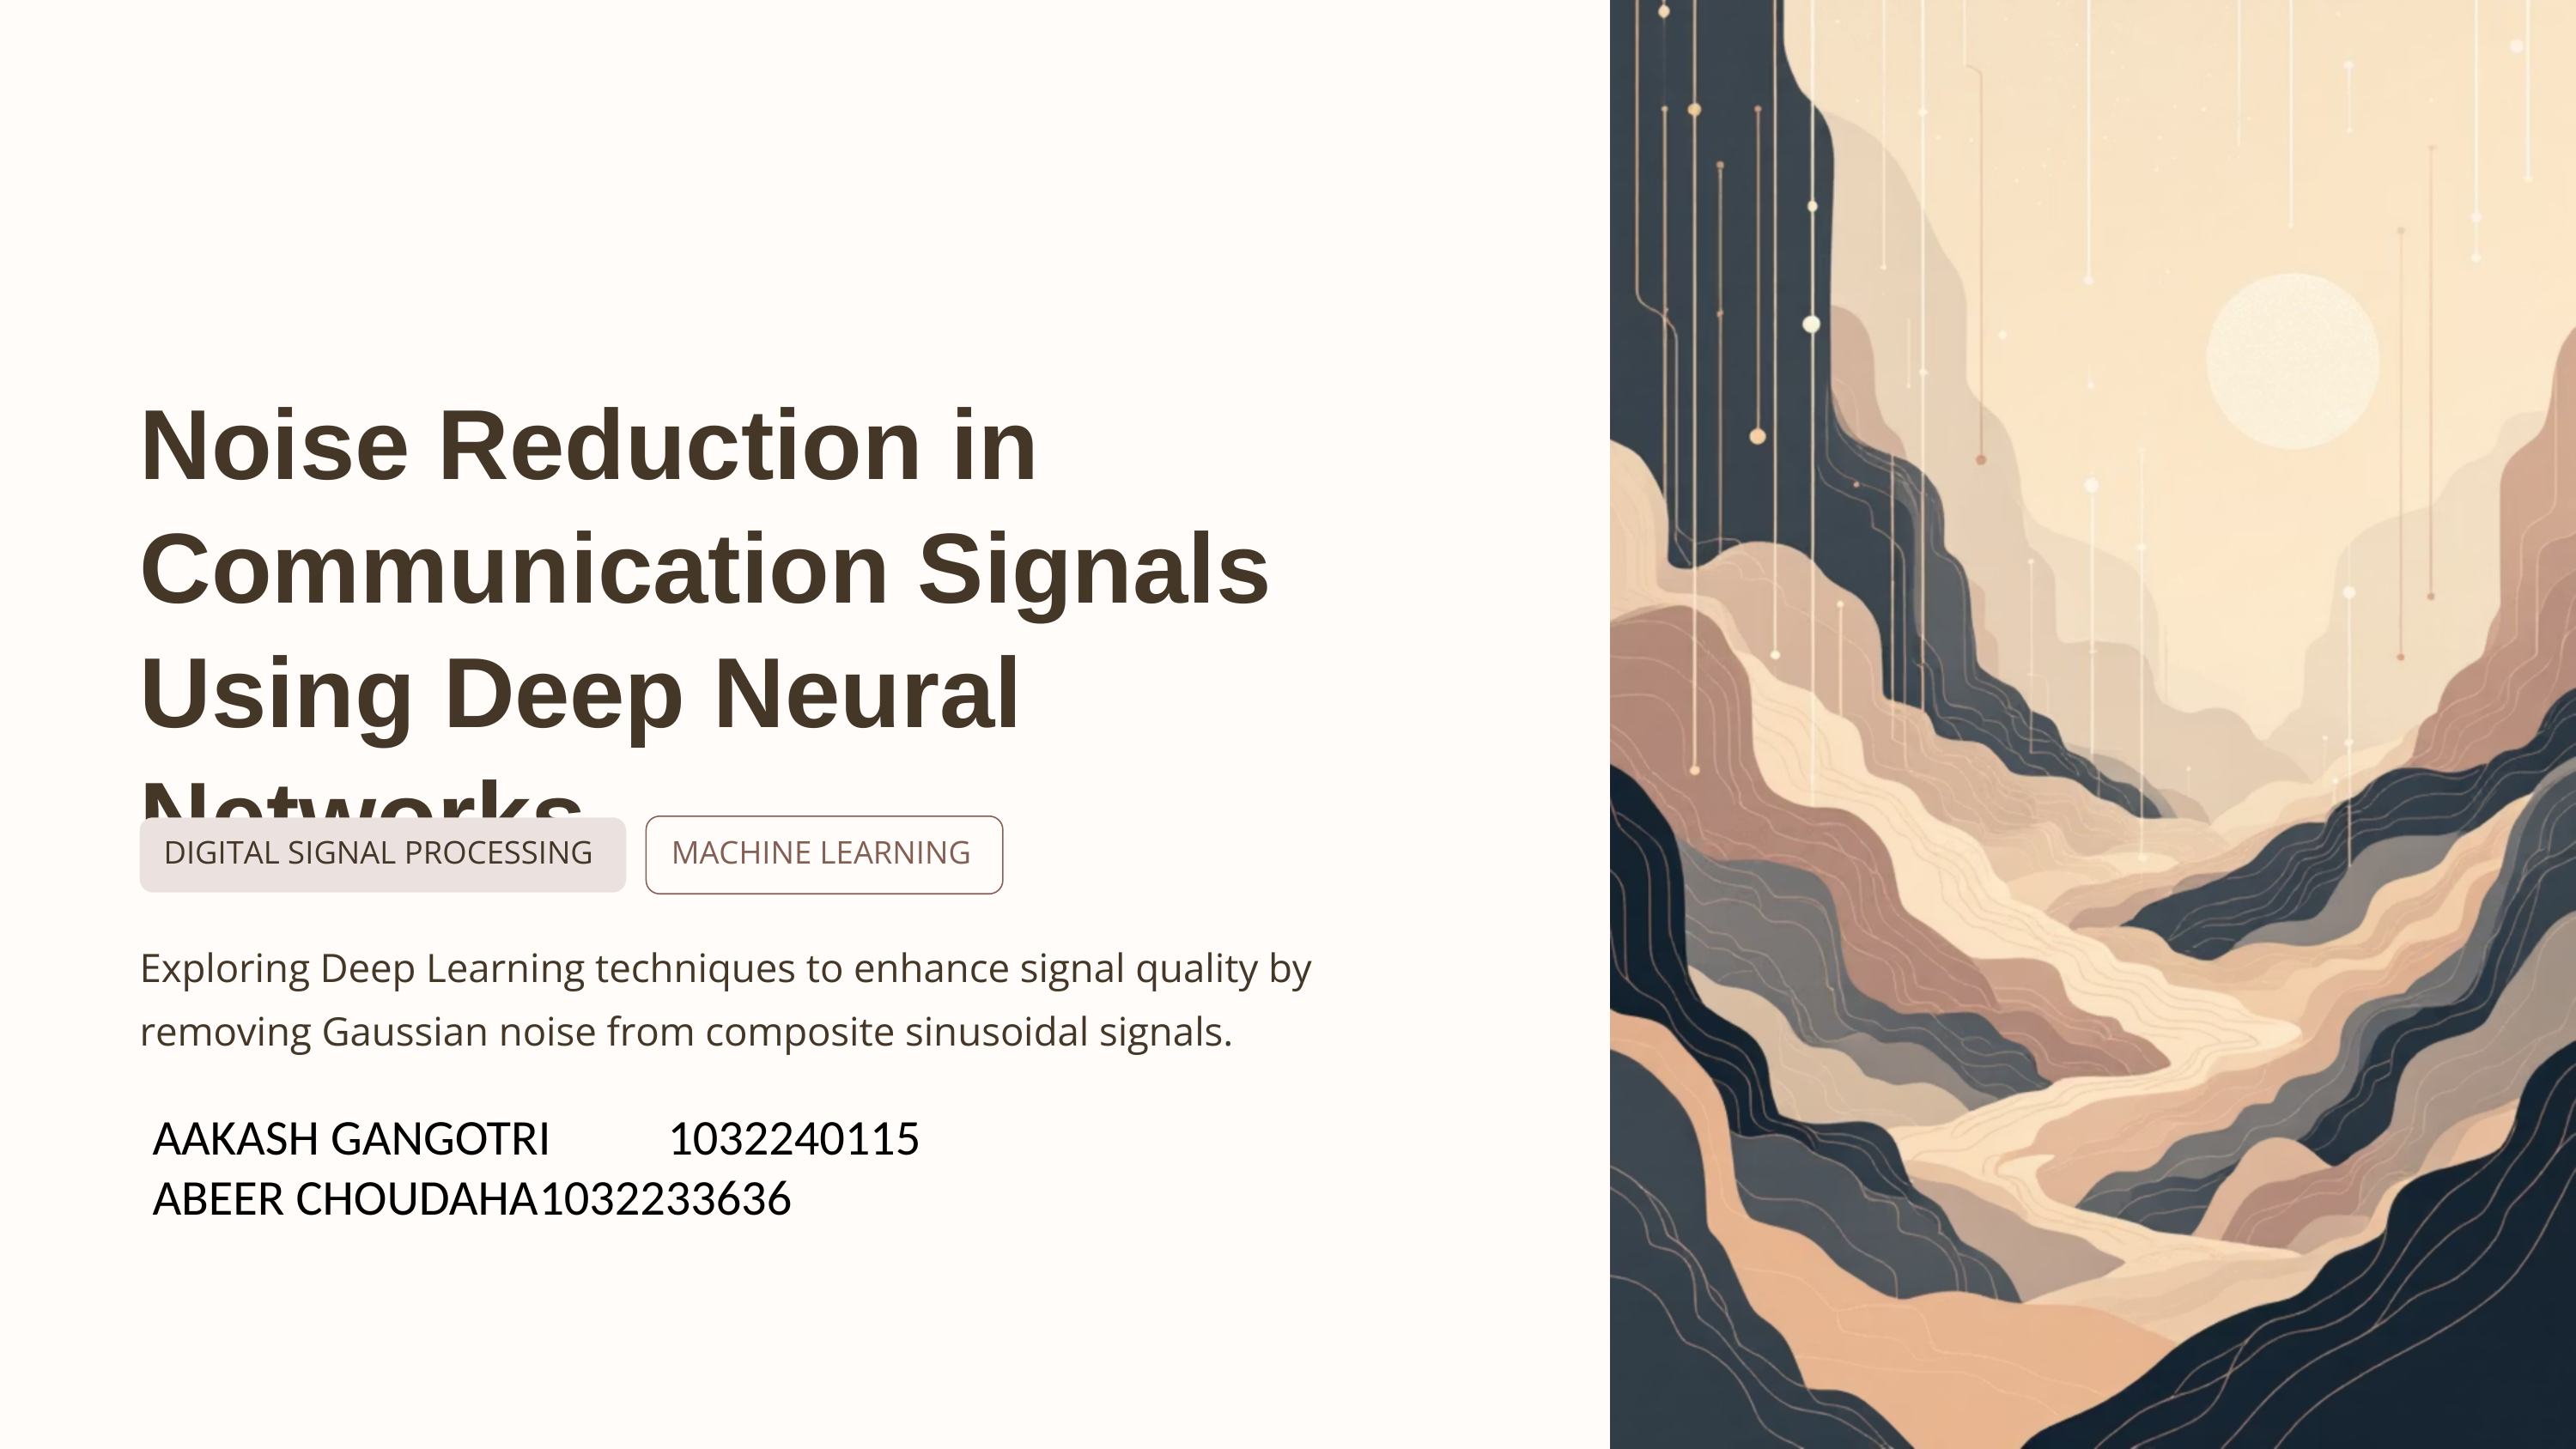

Noise Reduction in Communication Signals Using Deep Neural Networks

DIGITAL SIGNAL PROCESSING
MACHINE LEARNING
Exploring Deep Learning techniques to enhance signal quality by removing Gaussian noise from composite sinusoidal signals.
AAKASH GANGOTRI 	1032240115
ABEER CHOUDAHA	1032233636